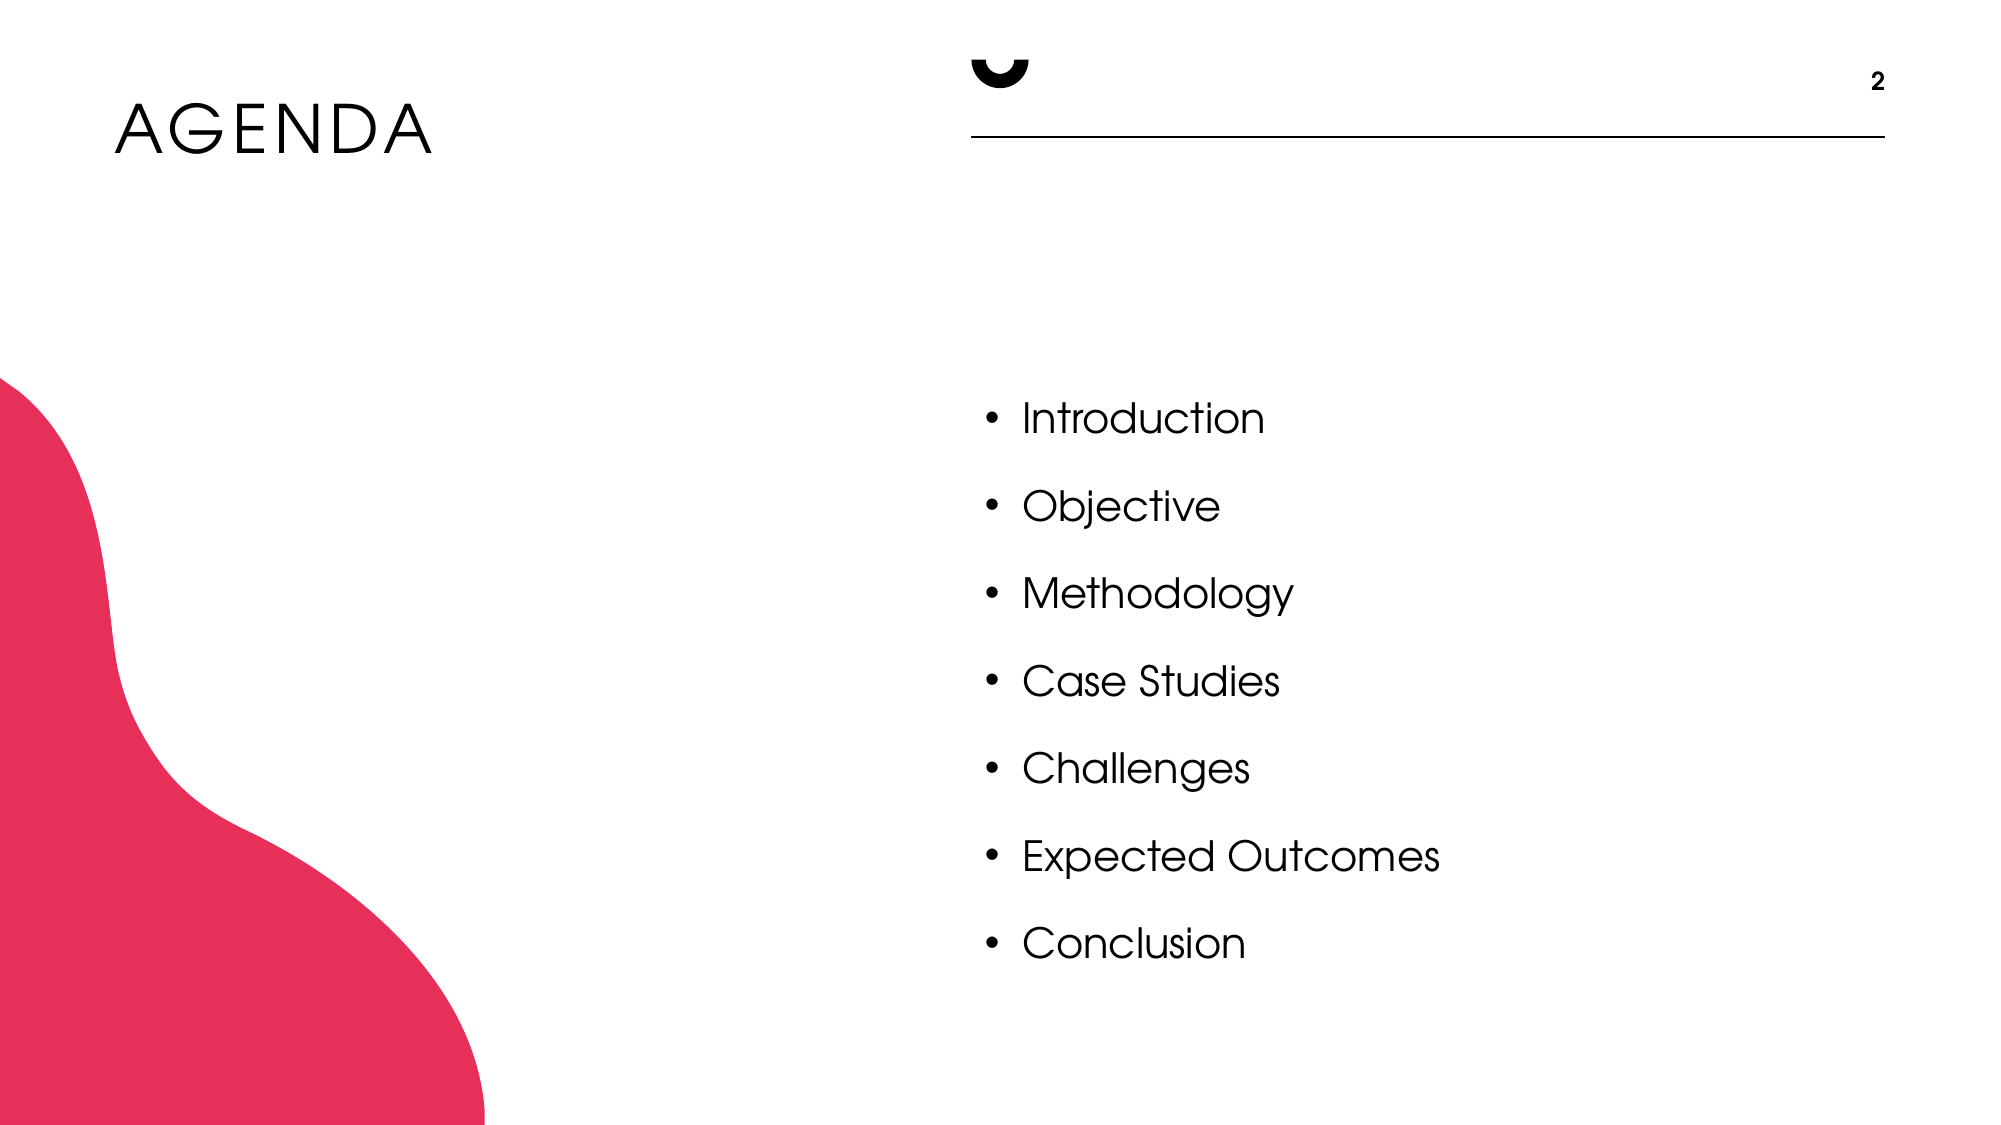

Introduction
Overview of the project’s significance in e-commerce market analysis.

Introduction
Overview of the project’s significance in e-commerce market analysis.

2
# AGENDA
Introduction
Objective
Methodology
Case Studies
Challenges
Expected Outcomes
Conclusion